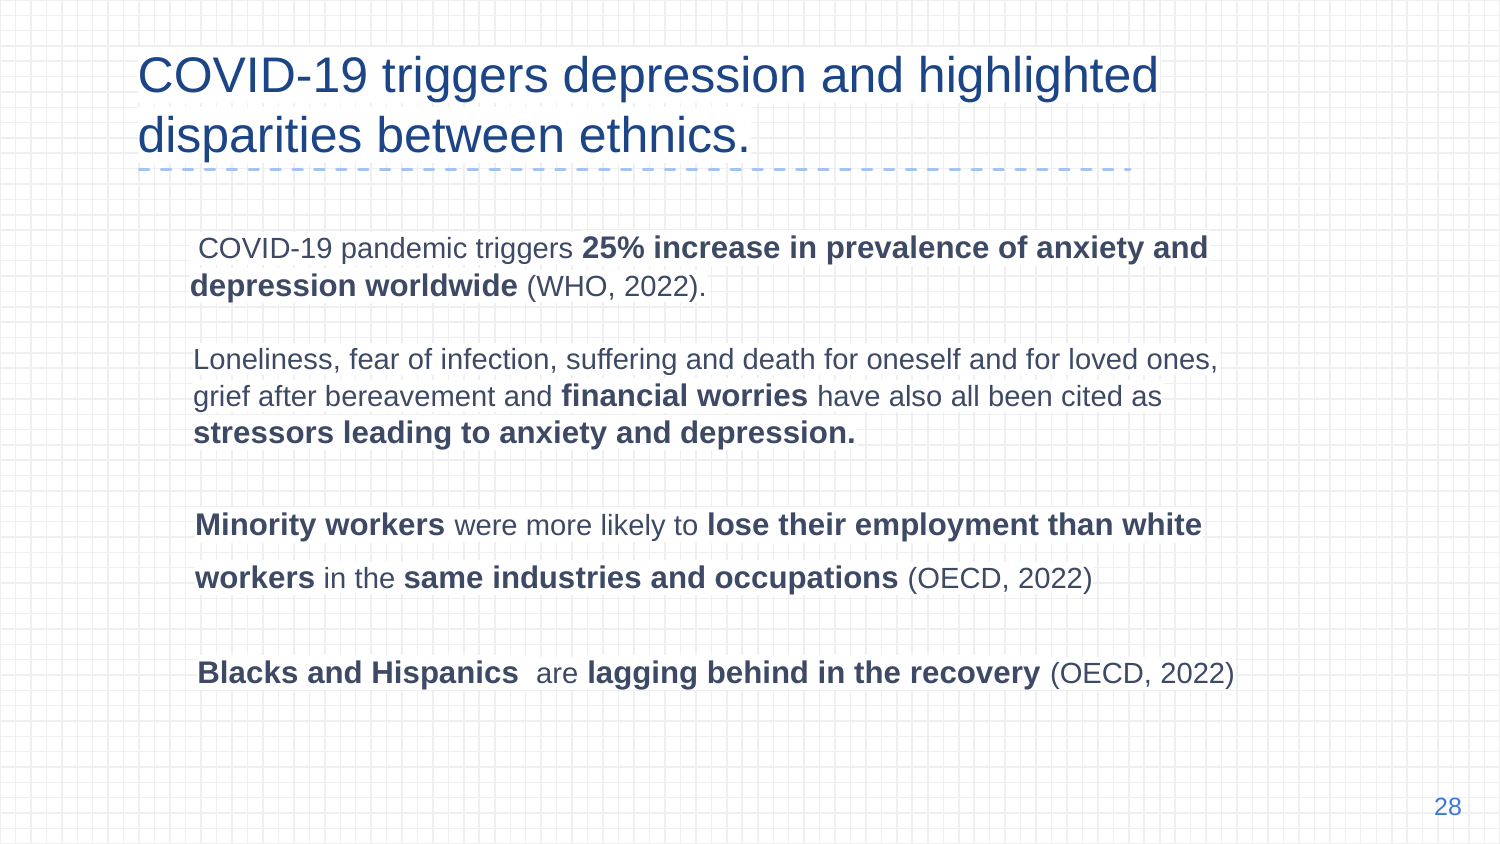

# COVID-19 triggers depression and highlighted disparities between ethnics.
 COVID-19 pandemic triggers 25% increase in prevalence of anxiety and depression worldwide (WHO, 2022).
Loneliness, fear of infection, suffering and death for oneself and for loved ones, grief after bereavement and financial worries have also all been cited as stressors leading to anxiety and depression.
Minority workers were more likely to lose their employment than white workers in the same industries and occupations (OECD, 2022)
Blacks and Hispanics  are lagging behind in the recovery (OECD, 2022)
28